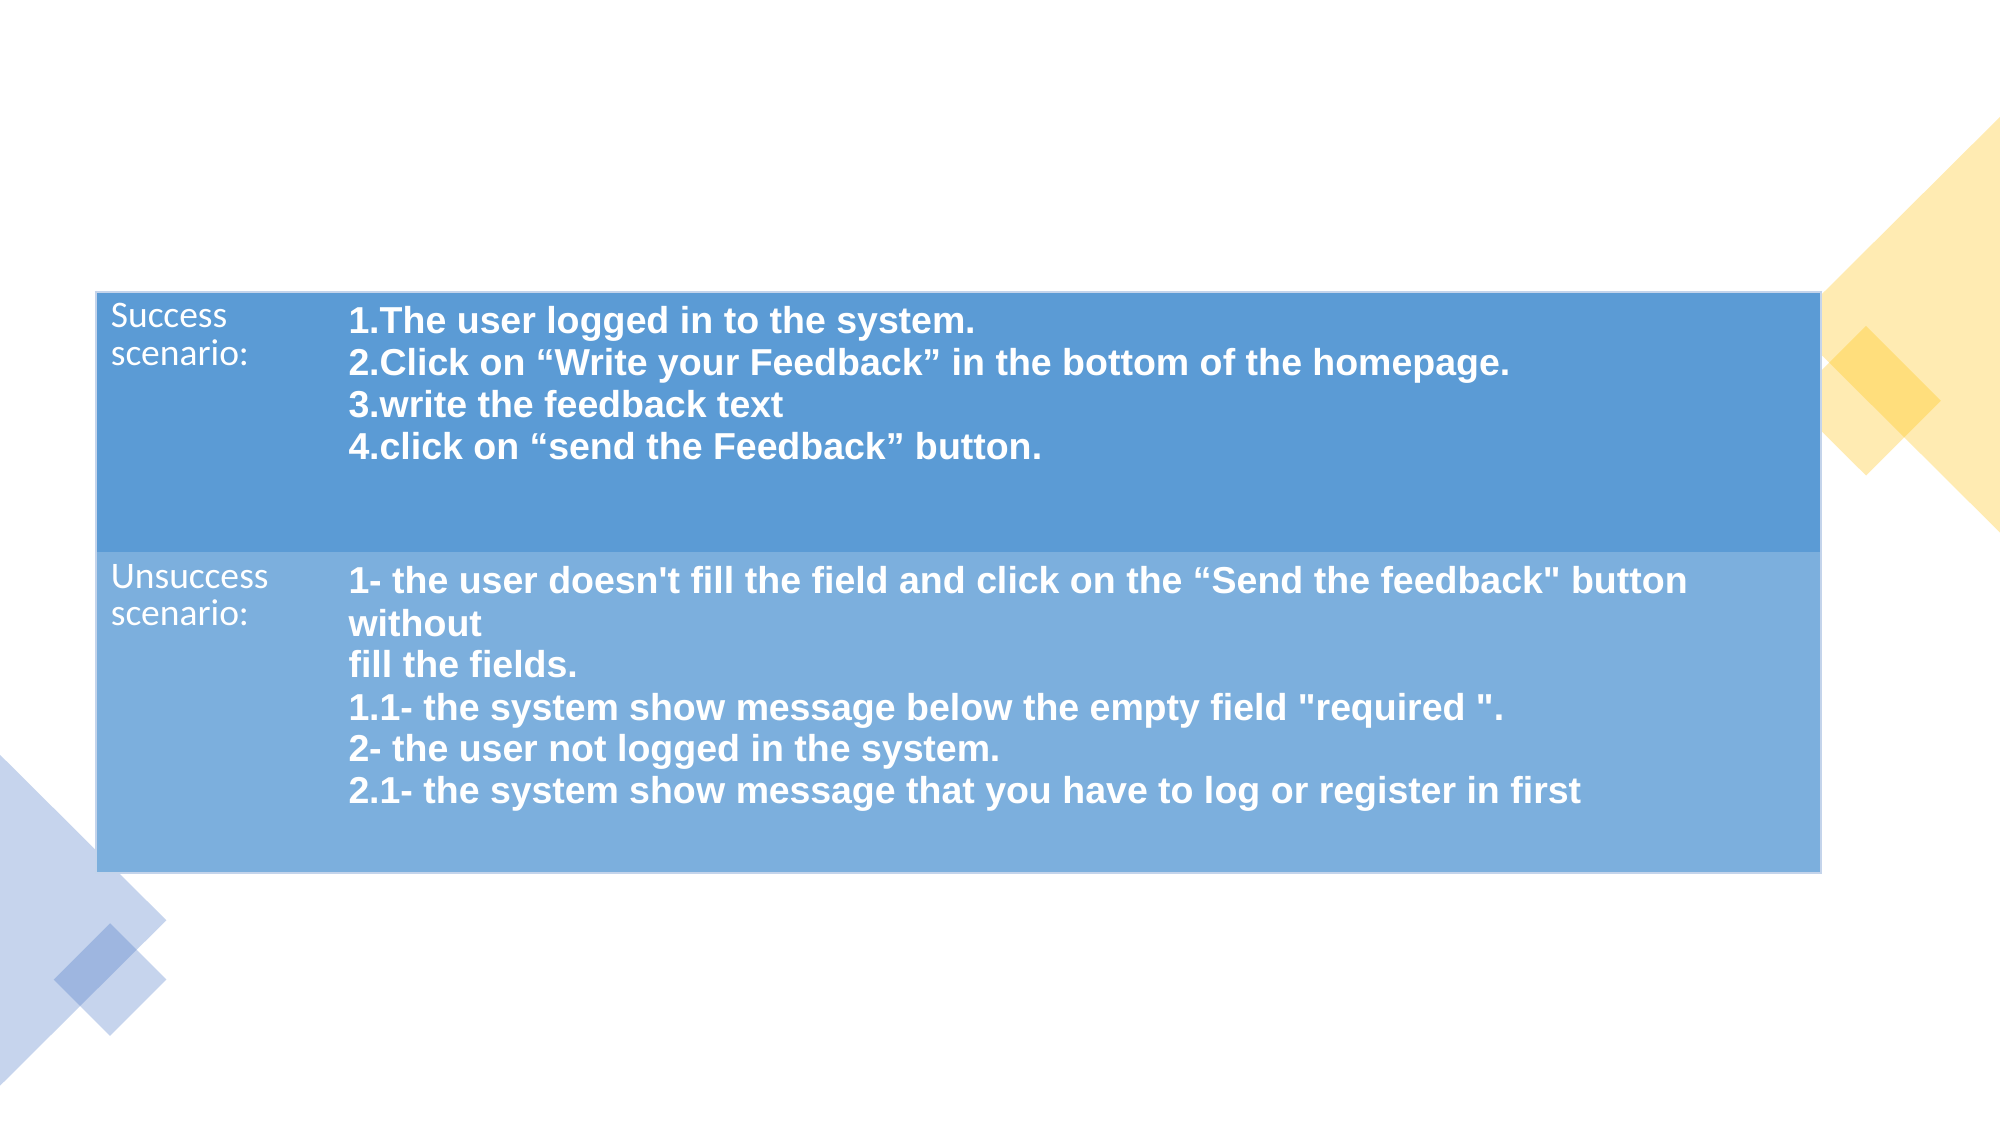

#

| Success scenario: | 1.The user logged in to the system. 2.Click on “Write your Feedback” in the bottom of the homepage. 3.write the feedback text 4.click on “send the Feedback” button. |
| --- | --- |
| Unsuccess scenario: | 1- the user doesn't fill the field and click on the “Send the feedback" button without fill the fields. 1.1- the system show message below the empty field "required ". 2- the user not logged in the system. 2.1- the system show message that you have to log or register in first |